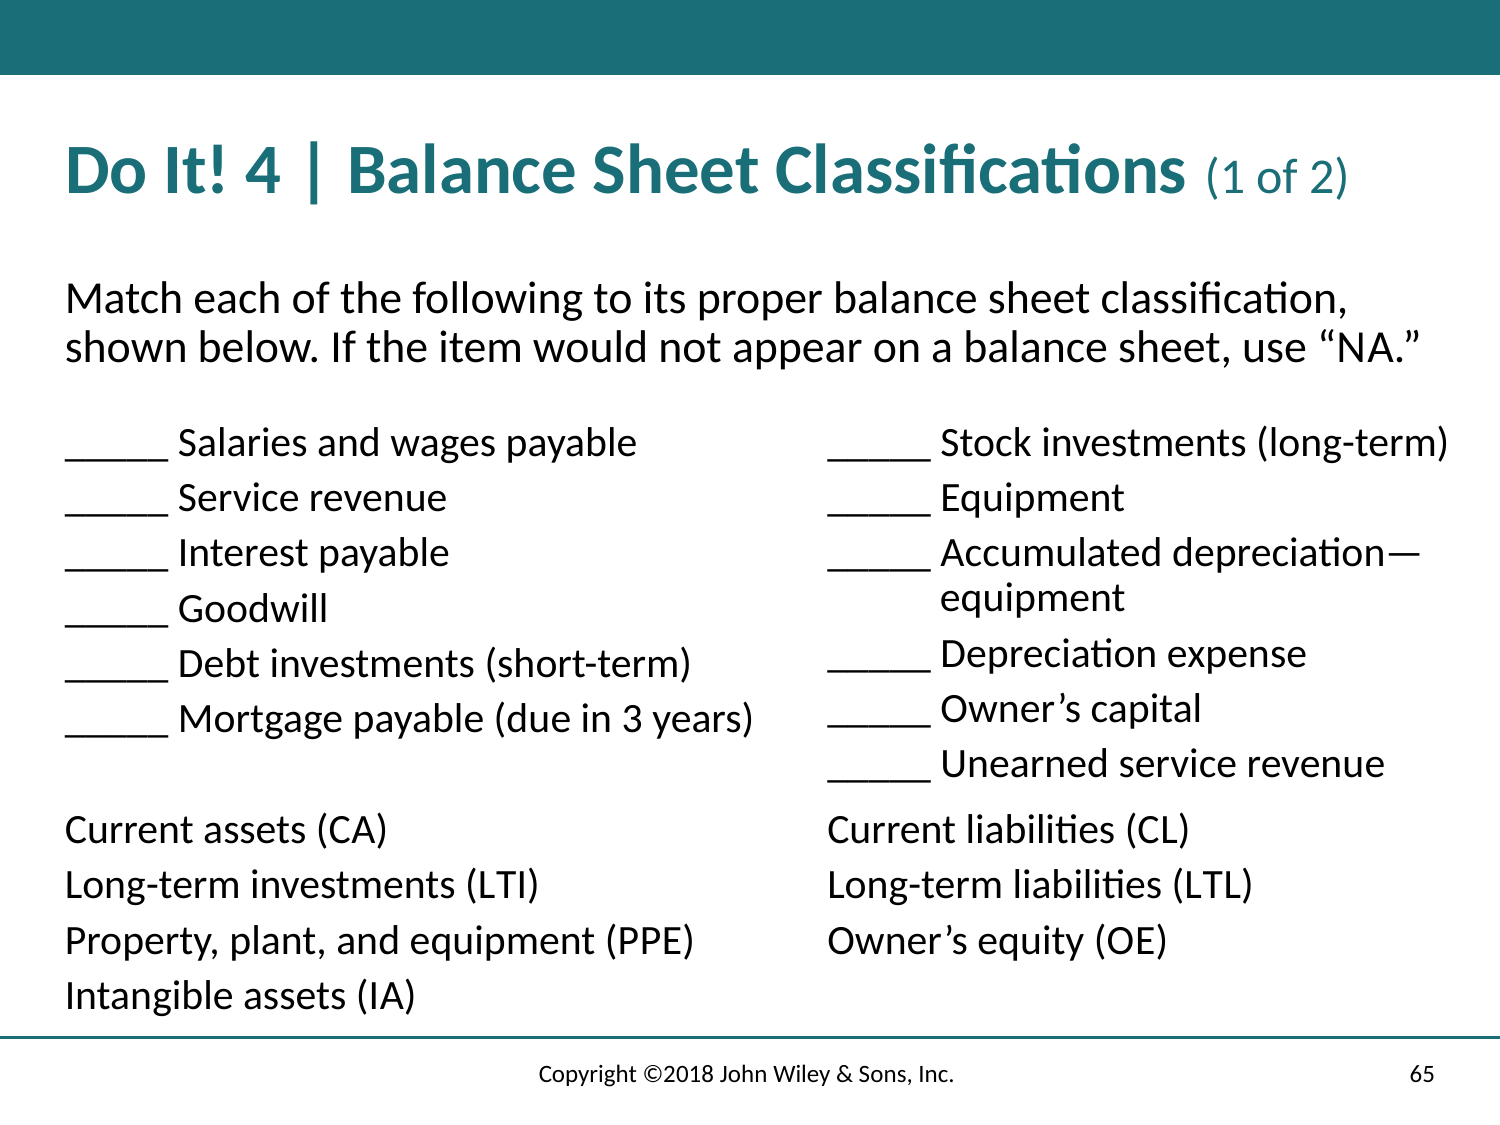

# Do It! 4 | Balance Sheet Classifications (1 of 2)
Match each of the following to its proper balance sheet classification, shown below. If the item would not appear on a balance sheet, use “N A.”
_____ Salaries and wages payable
_____ Service revenue
_____ Interest payable
_____ Goodwill
_____ Debt investments (short-term)
_____ Mortgage payable (due in 3 years)
_____ Stock investments (long-term)
_____ Equipment
_____ Accumulated depreciation—equipment
_____ Depreciation expense
_____ Owner’s capital
_____ Unearned service revenue
Current assets (C A)
Long-term investments (L T I)
Property, plant, and equipment (P P E)
Intangible assets (I A)
Current liabilities (C L)
Long-term liabilities (L T L)
Owner’s equity (O E)
Copyright ©2018 John Wiley & Sons, Inc.
65